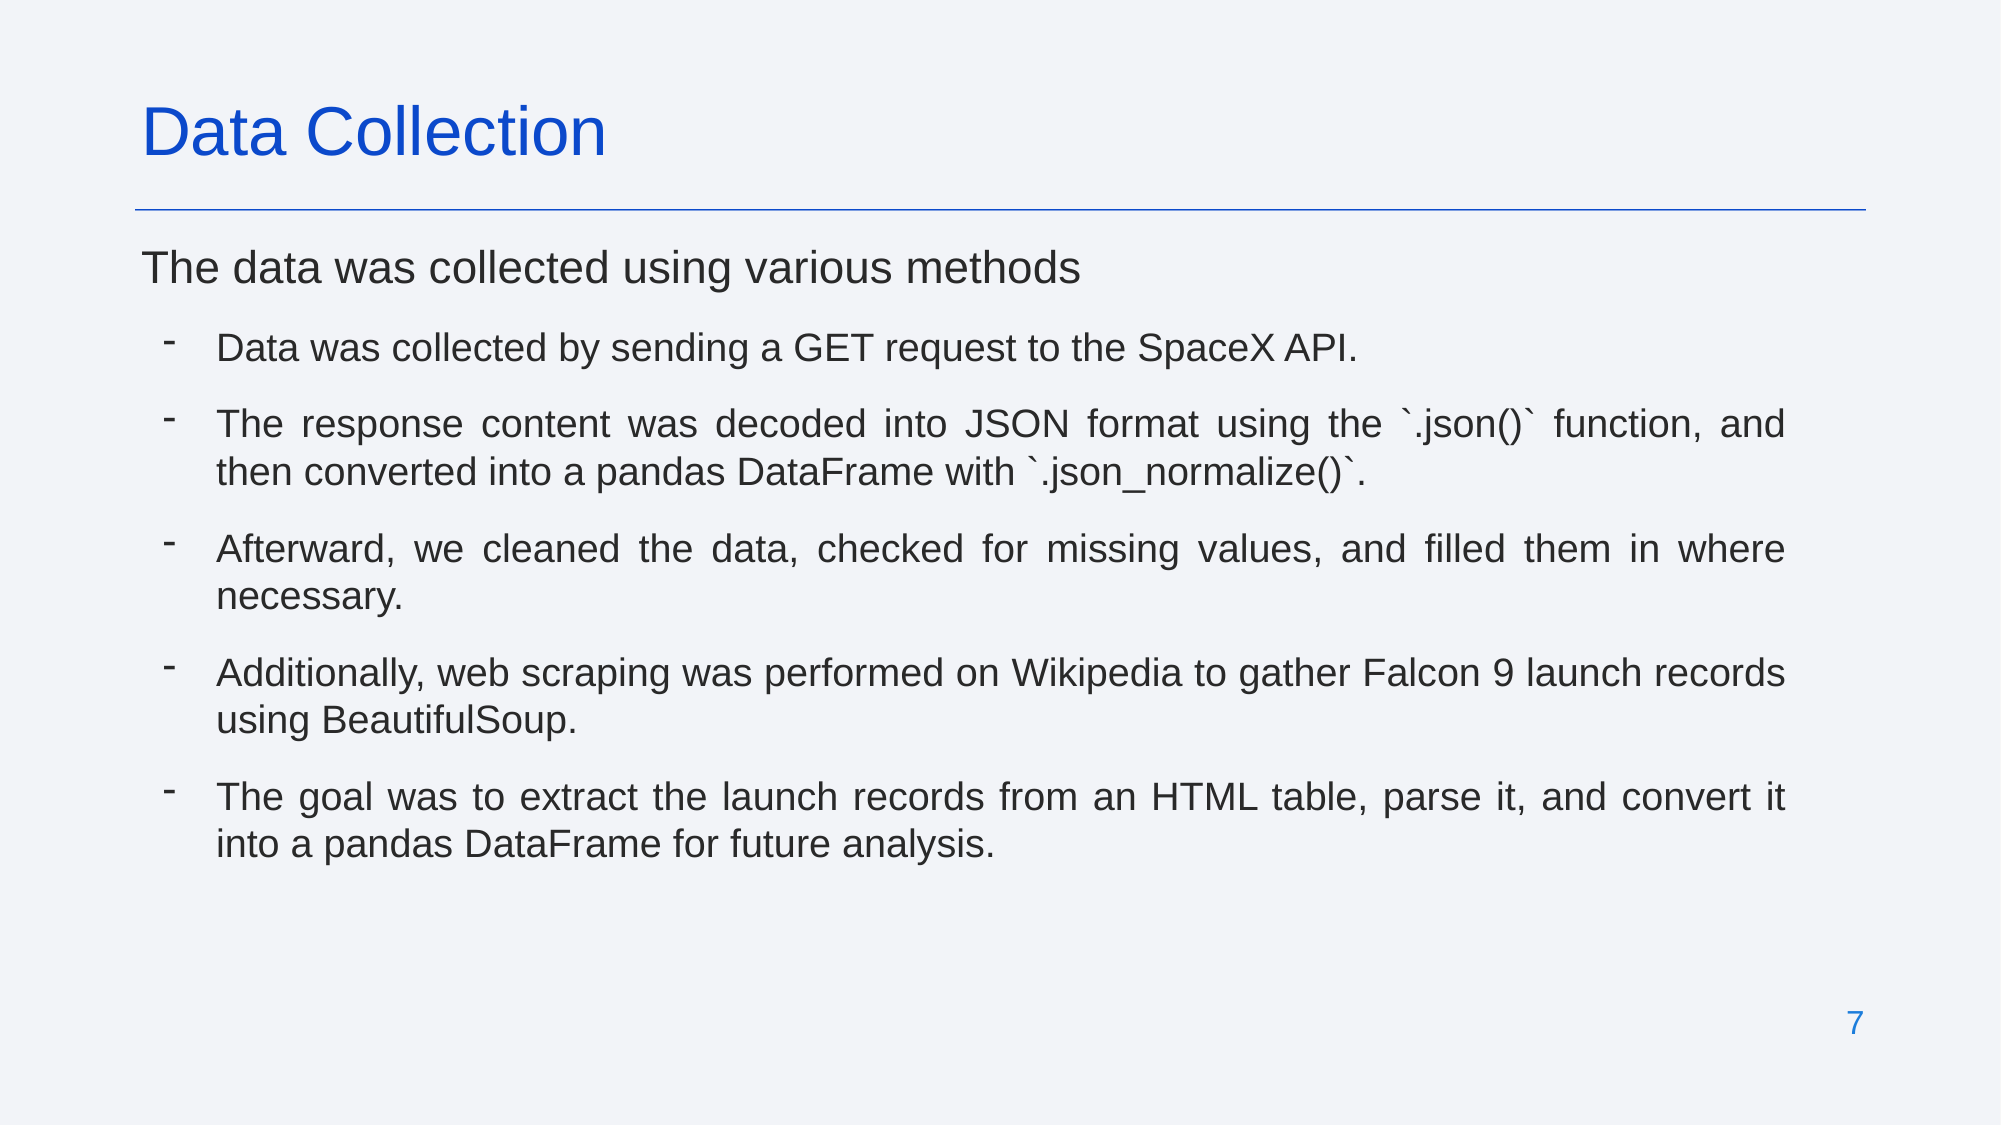

Data Collection
The data was collected using various methods
Data was collected by sending a GET request to the SpaceX API.
The response content was decoded into JSON format using the `.json()` function, and then converted into a pandas DataFrame with `.json_normalize()`.
Afterward, we cleaned the data, checked for missing values, and filled them in where necessary.
Additionally, web scraping was performed on Wikipedia to gather Falcon 9 launch records using BeautifulSoup.
The goal was to extract the launch records from an HTML table, parse it, and convert it into a pandas DataFrame for future analysis.

7